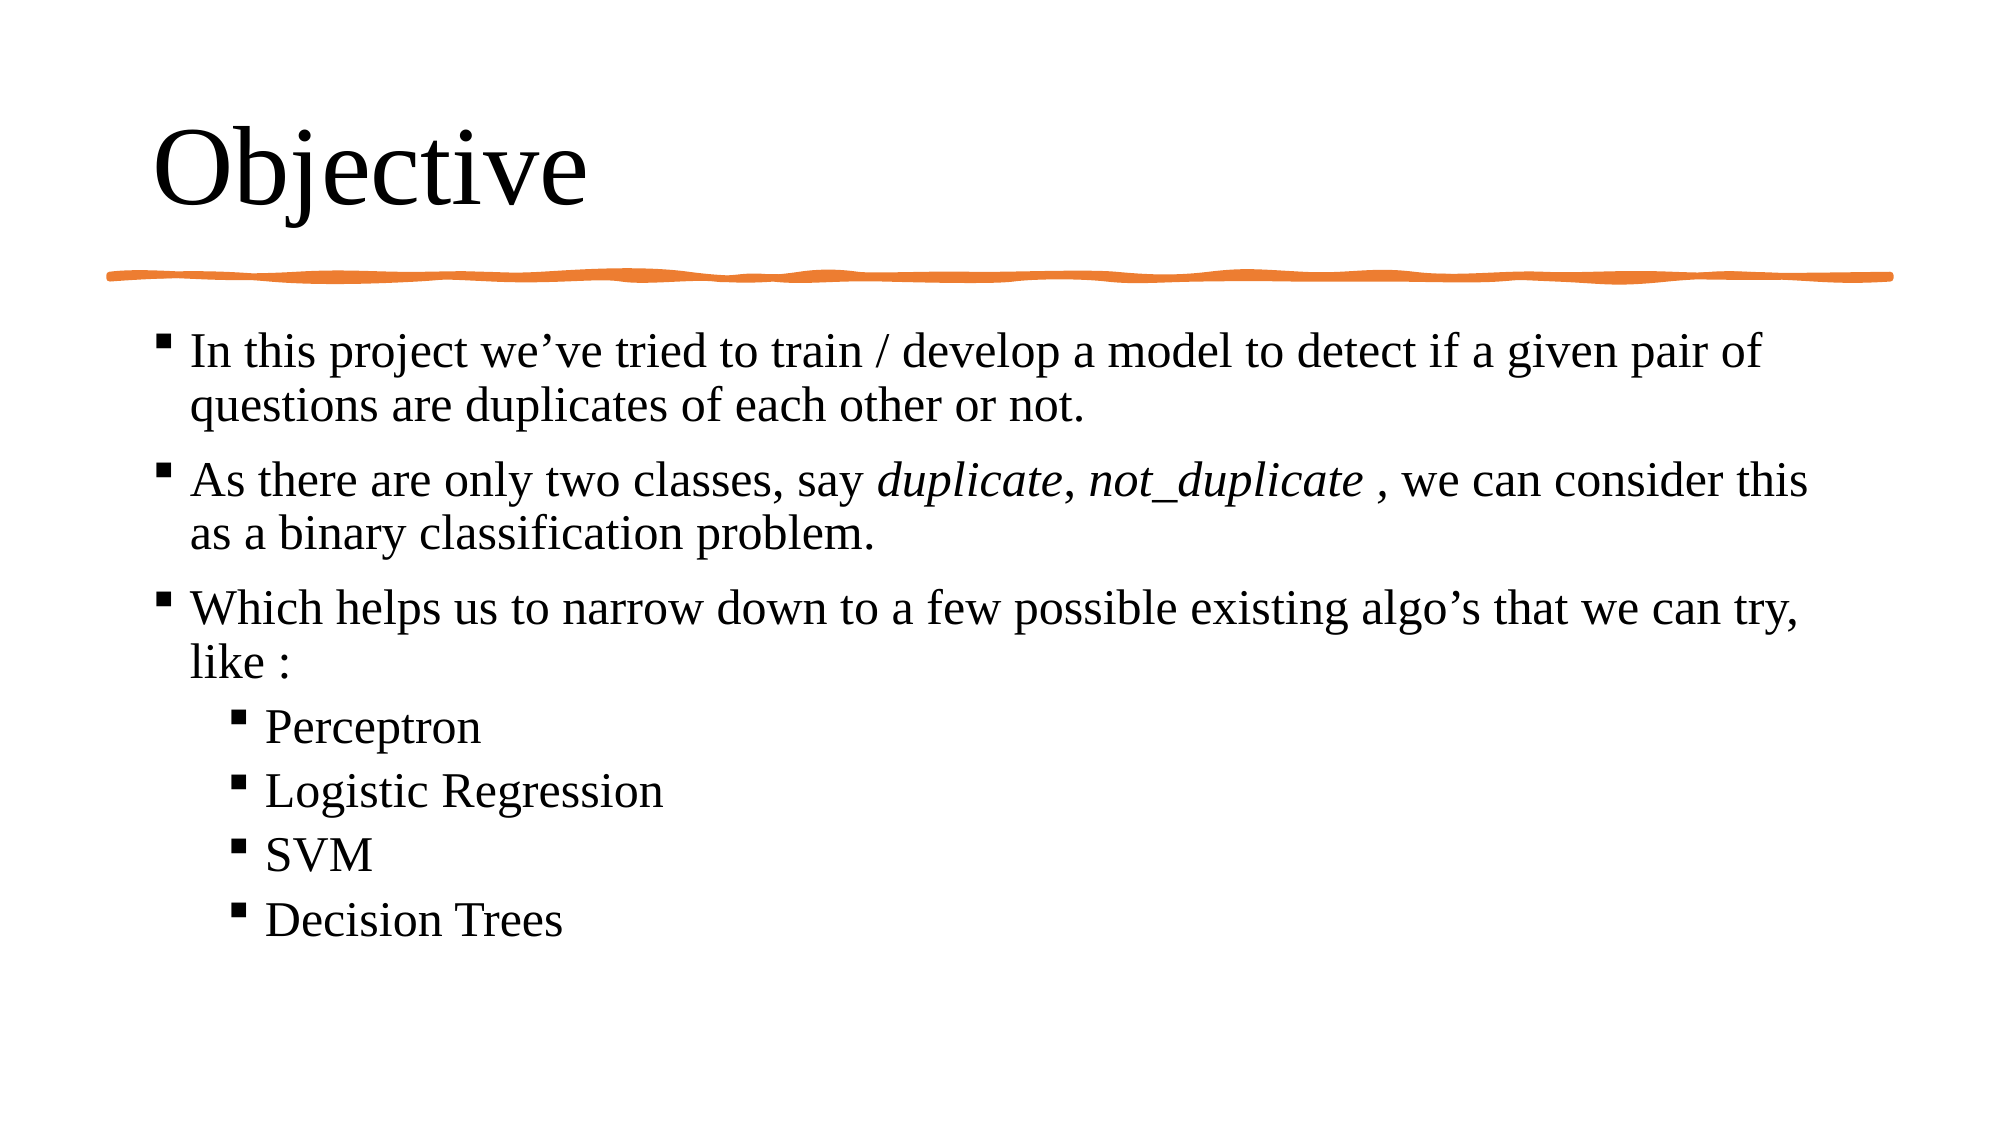

# Objective

In this project we’ve tried to train / develop a model to detect if a given pair of questions are duplicates of each other or not.
As there are only two classes, say duplicate, not_duplicate , we can consider this as a binary classification problem.
Which helps us to narrow down to a few possible existing algo’s that we can try, like :
Perceptron
Logistic Regression
SVM
Decision Trees